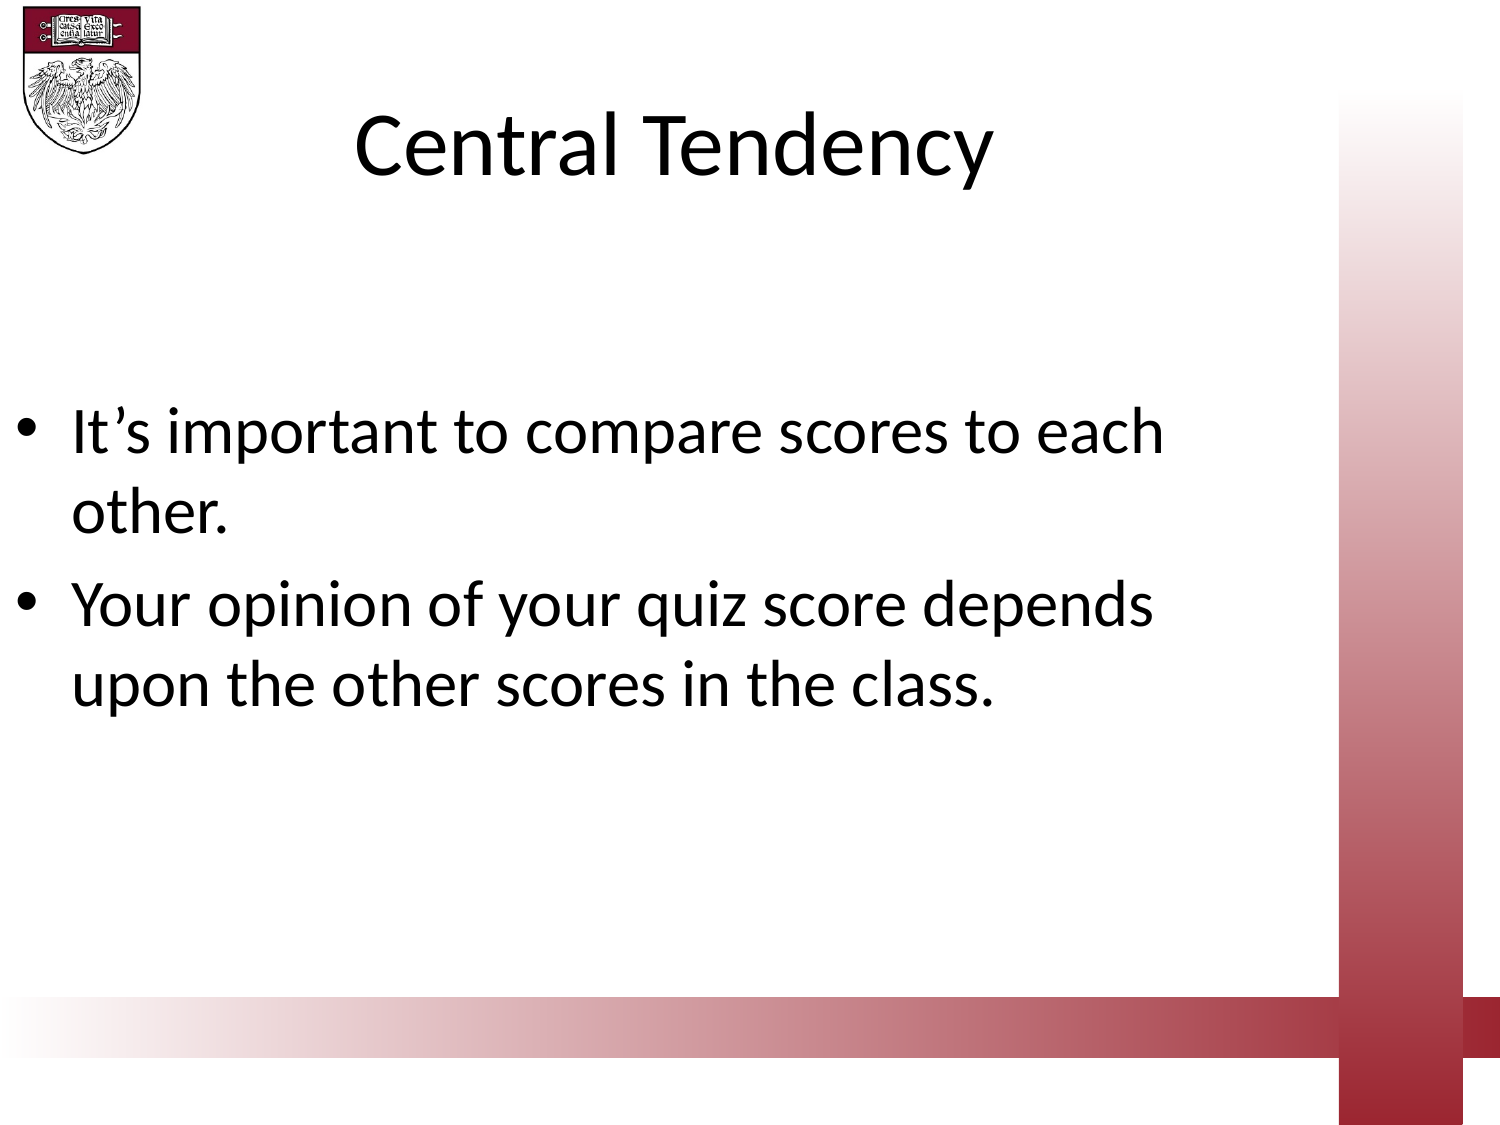

Central Tendency
It’s important to compare scores to each other.
Your opinion of your quiz score depends upon the other scores in the class.